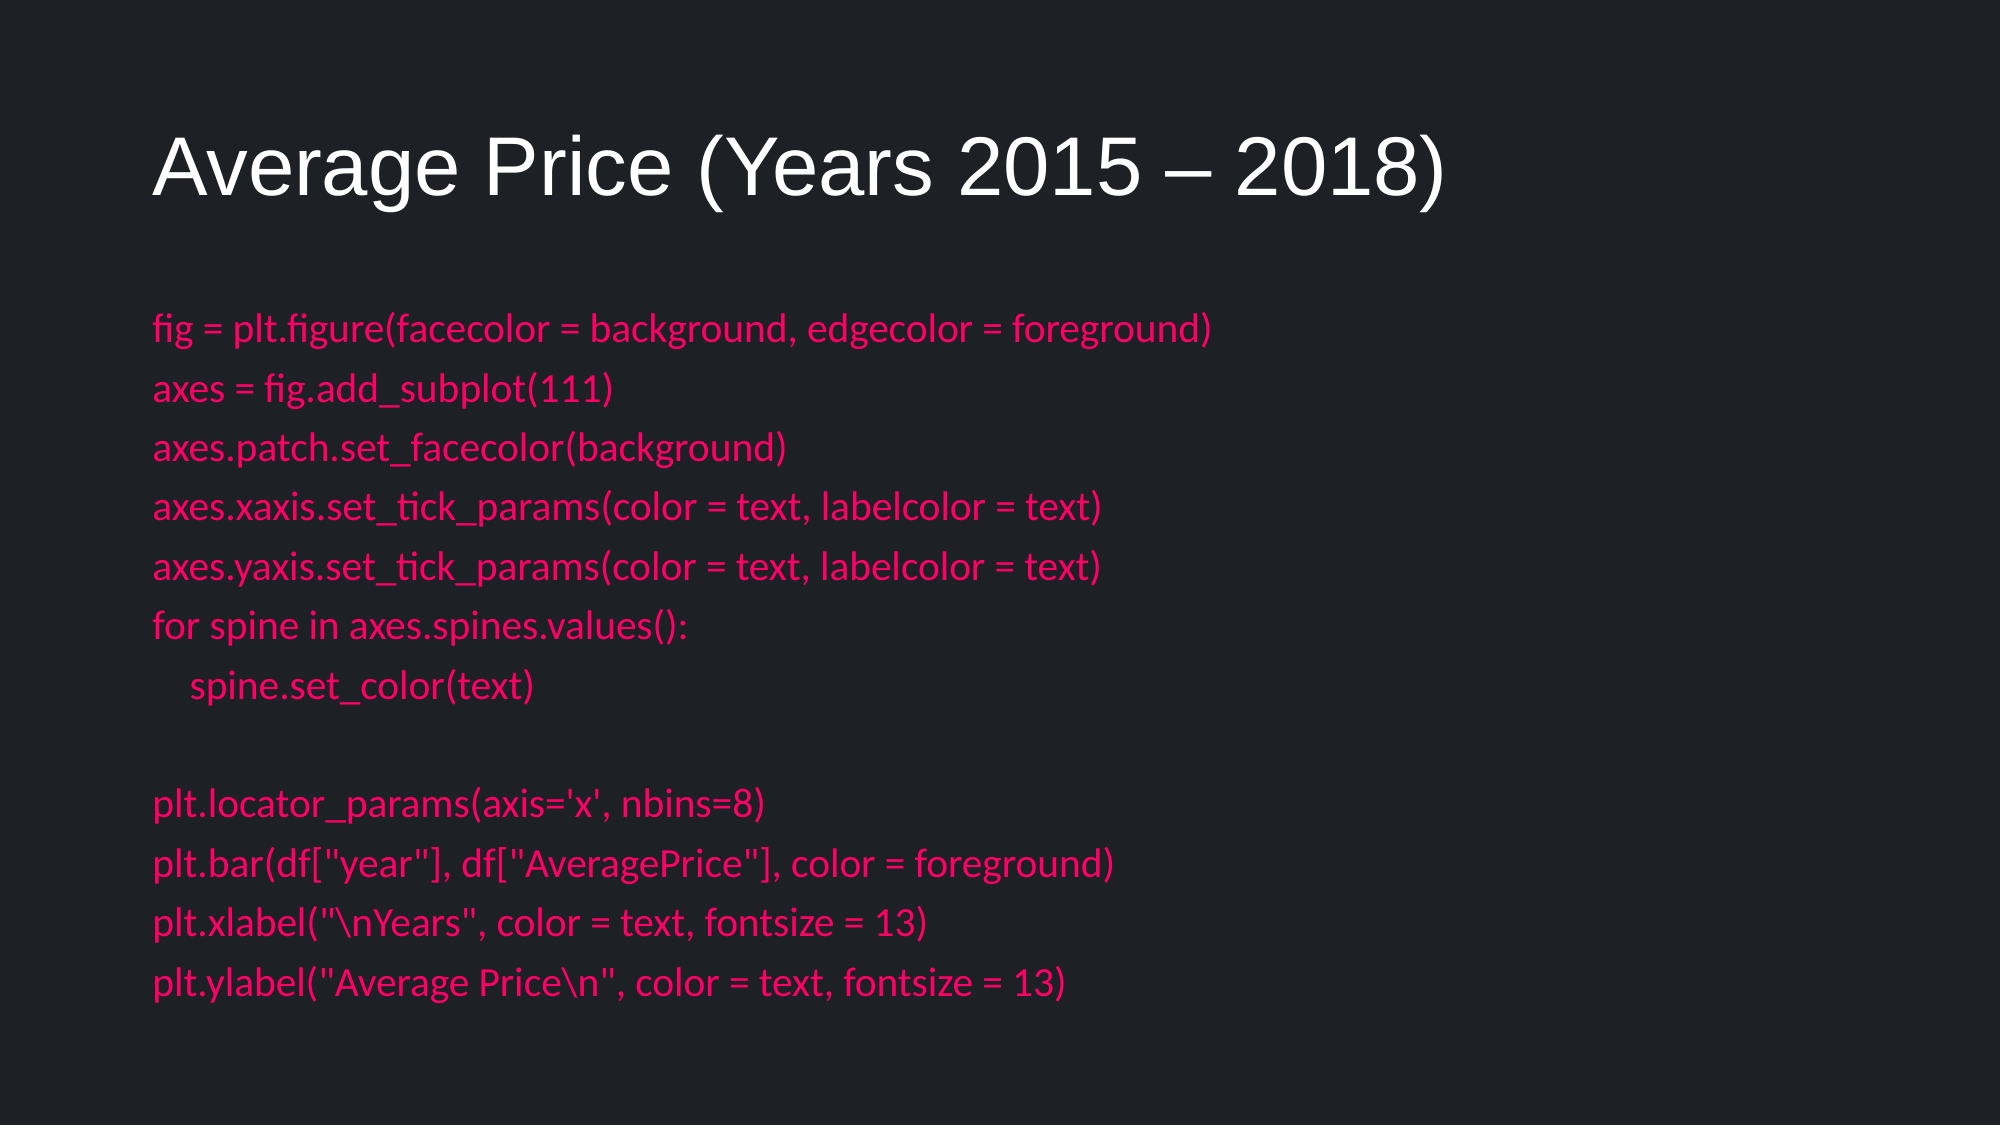

# Average Price (Years 2015 – 2018)
fig = plt.figure(facecolor = background, edgecolor = foreground)
axes = fig.add_subplot(111)
axes.patch.set_facecolor(background)
axes.xaxis.set_tick_params(color = text, labelcolor = text)
axes.yaxis.set_tick_params(color = text, labelcolor = text)
for spine in axes.spines.values():
    spine.set_color(text)

plt.locator_params(axis='x', nbins=8)
plt.bar(df["year"], df["AveragePrice"], color = foreground)
plt.xlabel("\nYears", color = text, fontsize = 13)
plt.ylabel("Average Price\n", color = text, fontsize = 13)